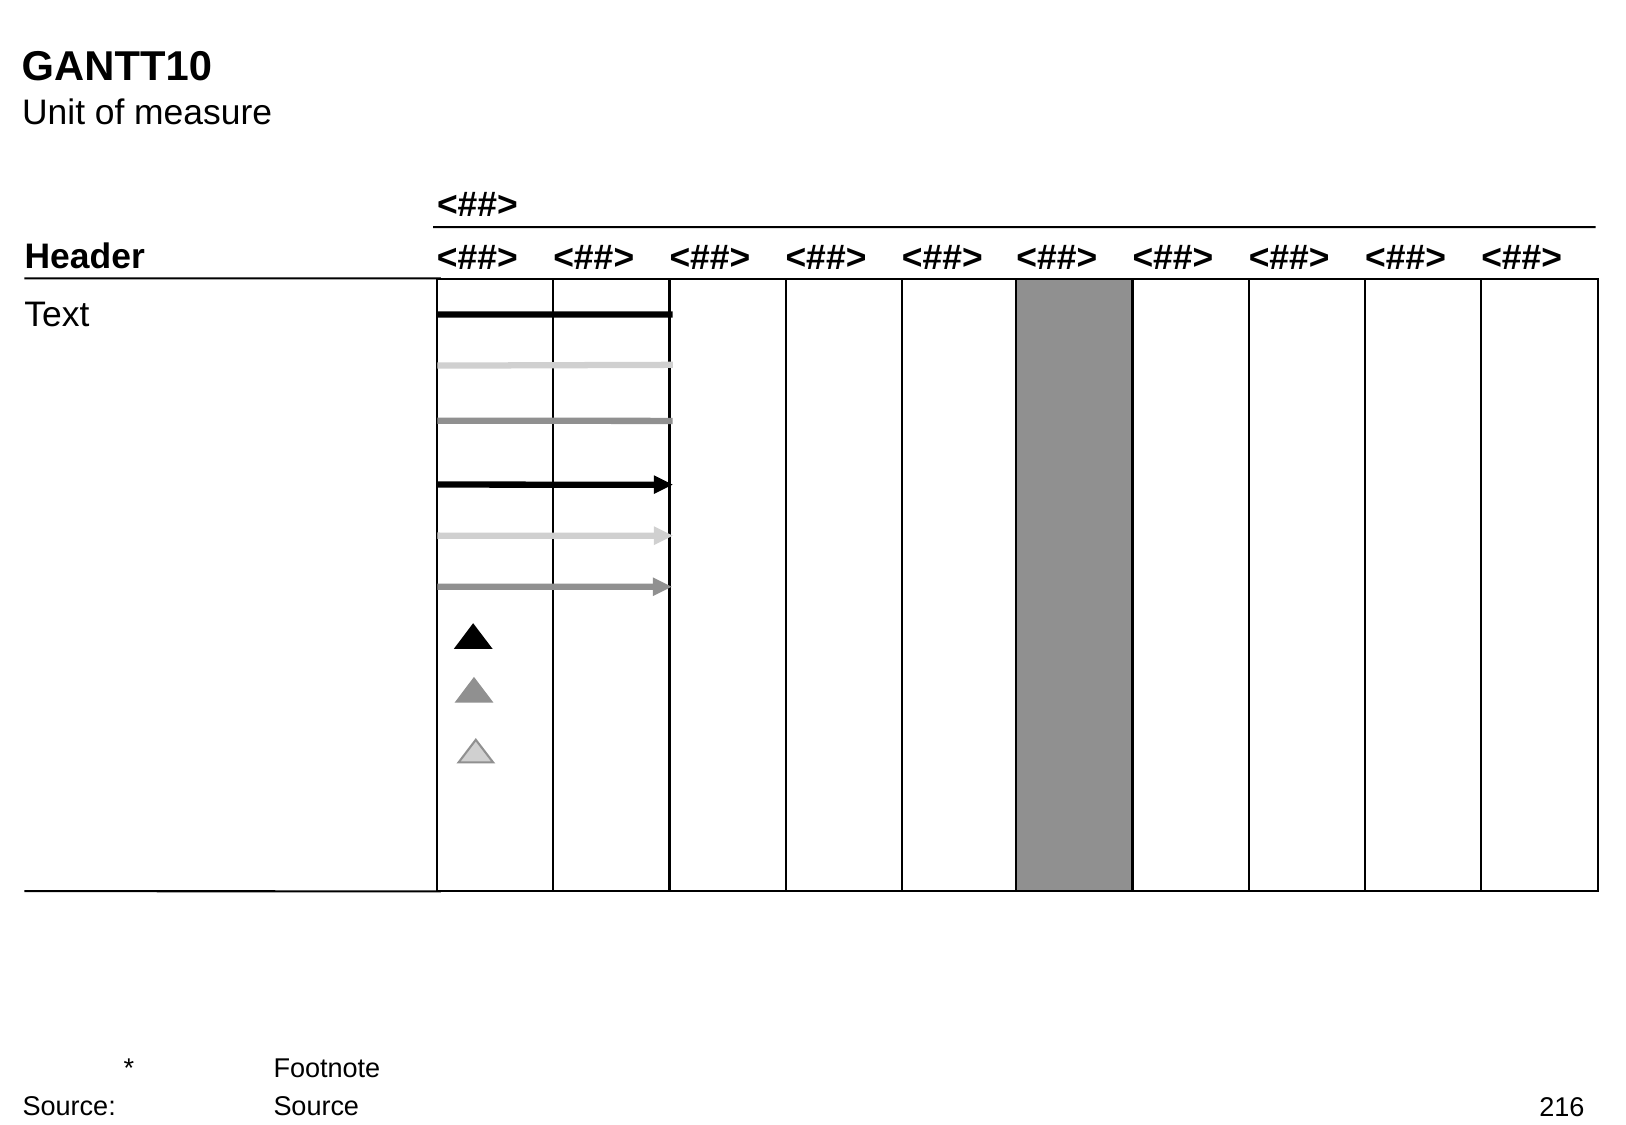

# GANTT10
Unit of measure
<##>

Header
<##>
<##>
<##>
<##>
<##>
<##>
<##>
<##>
<##>
<##>

Text

	*	Footnote
Source:		Source
216